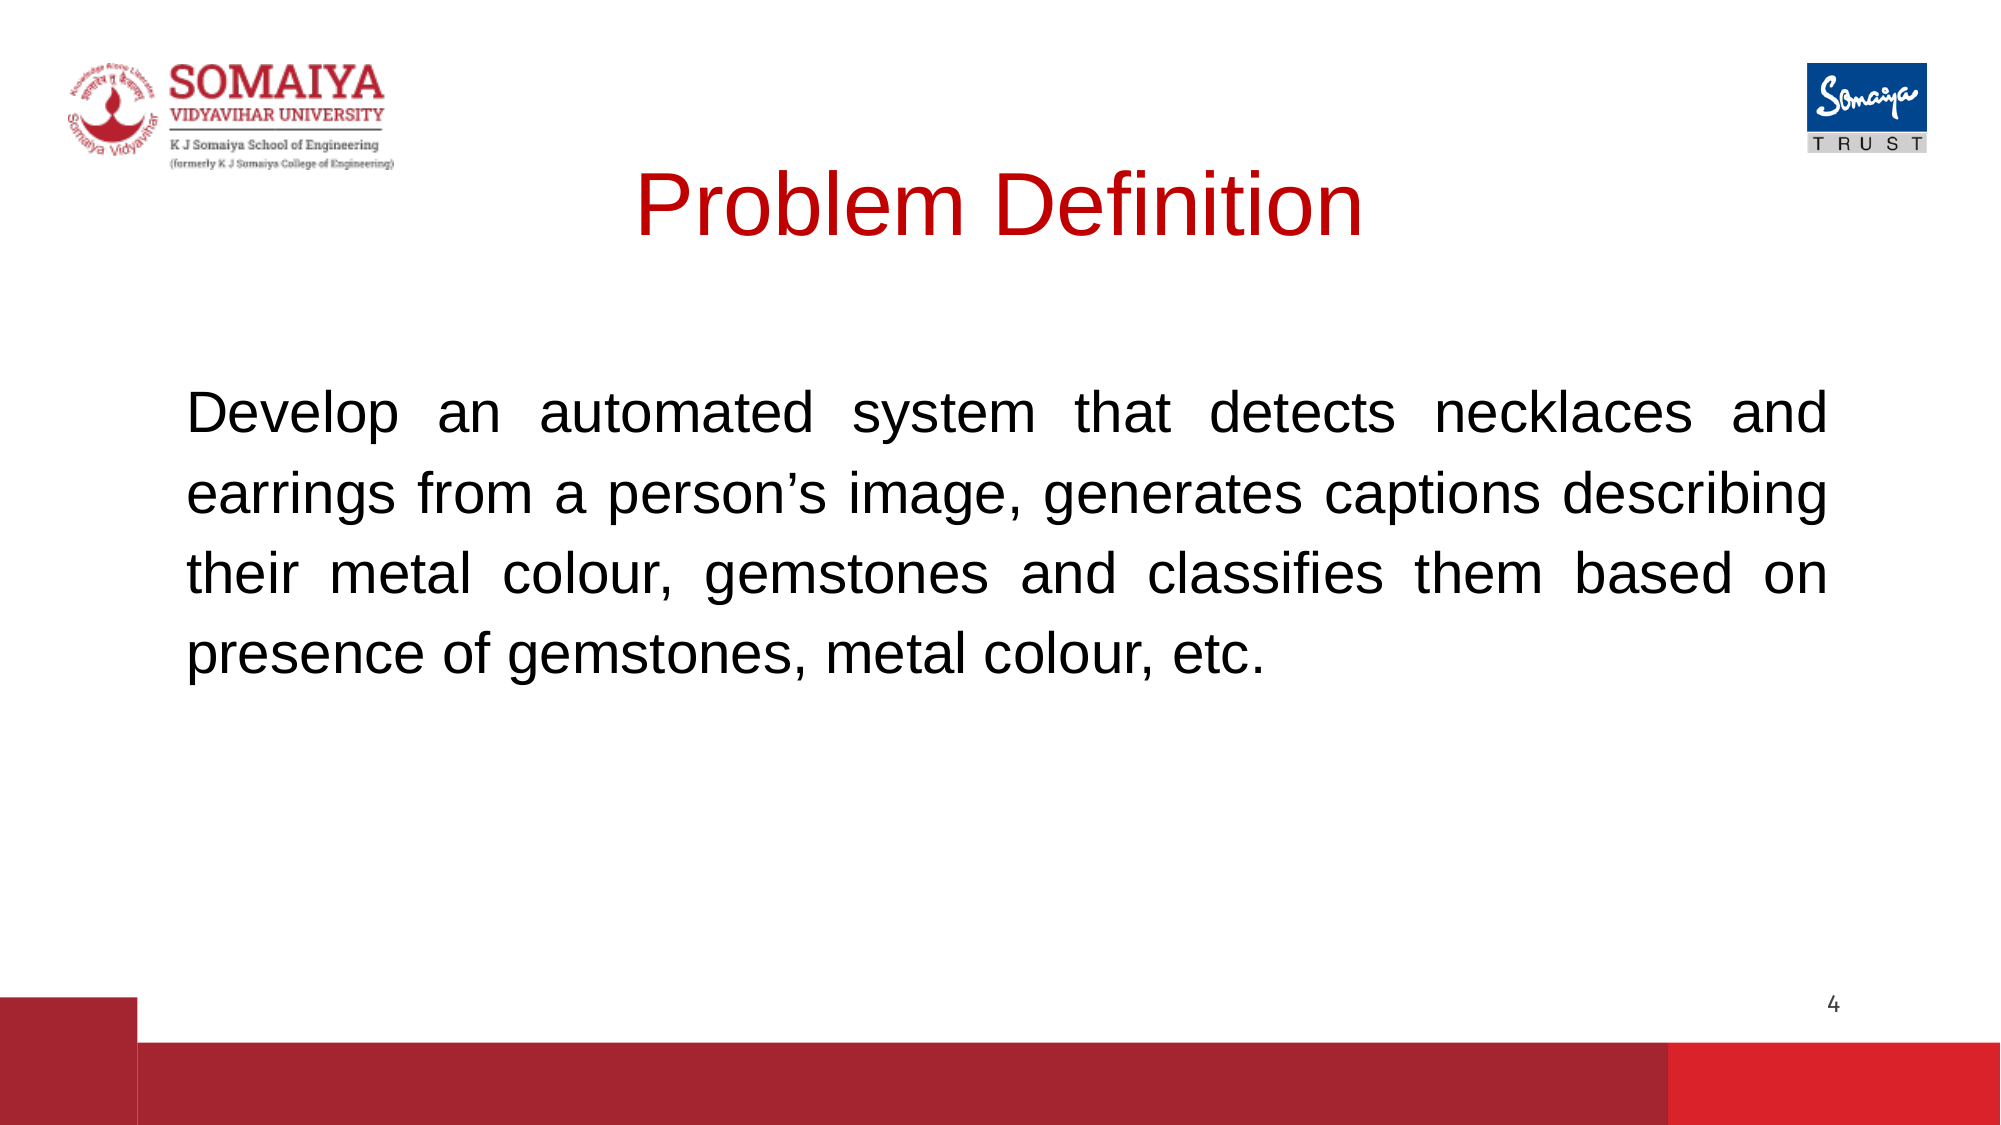

# Problem Definition
Develop an automated system that detects necklaces and earrings from a person’s image, generates captions describing their metal colour, gemstones and classifies them based on presence of gemstones, metal colour, etc.
4